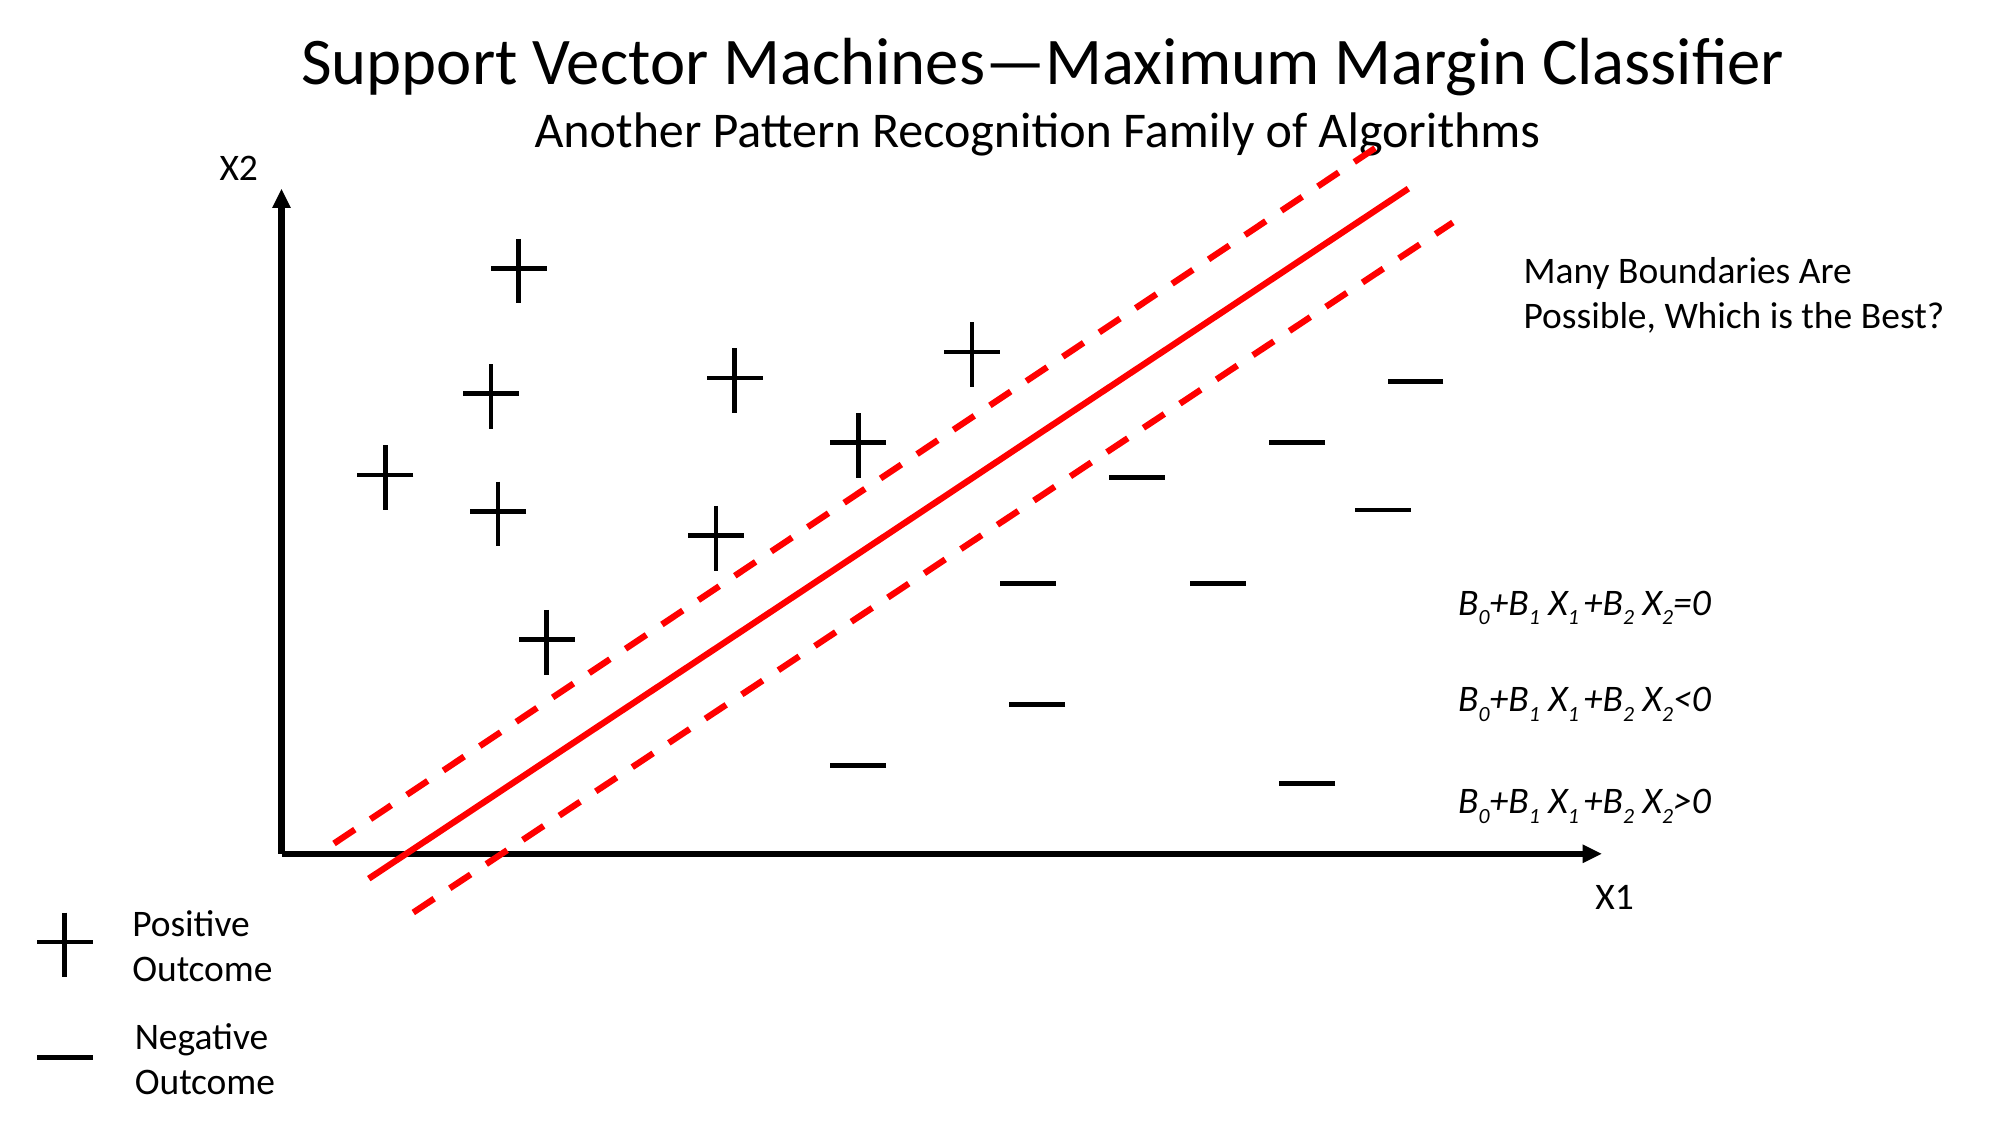

Support Vector Machines—Maximum Margin Classifier
Another Pattern Recognition Family of Algorithms
X2
Many Boundaries Are Possible, Which is the Best?
B0+B1 X1 +B2 X2=0

B0+B1 X1 +B2 X2<0

B0+B1 X1 +B2 X2>0

X1
Positive Outcome
Negative Outcome